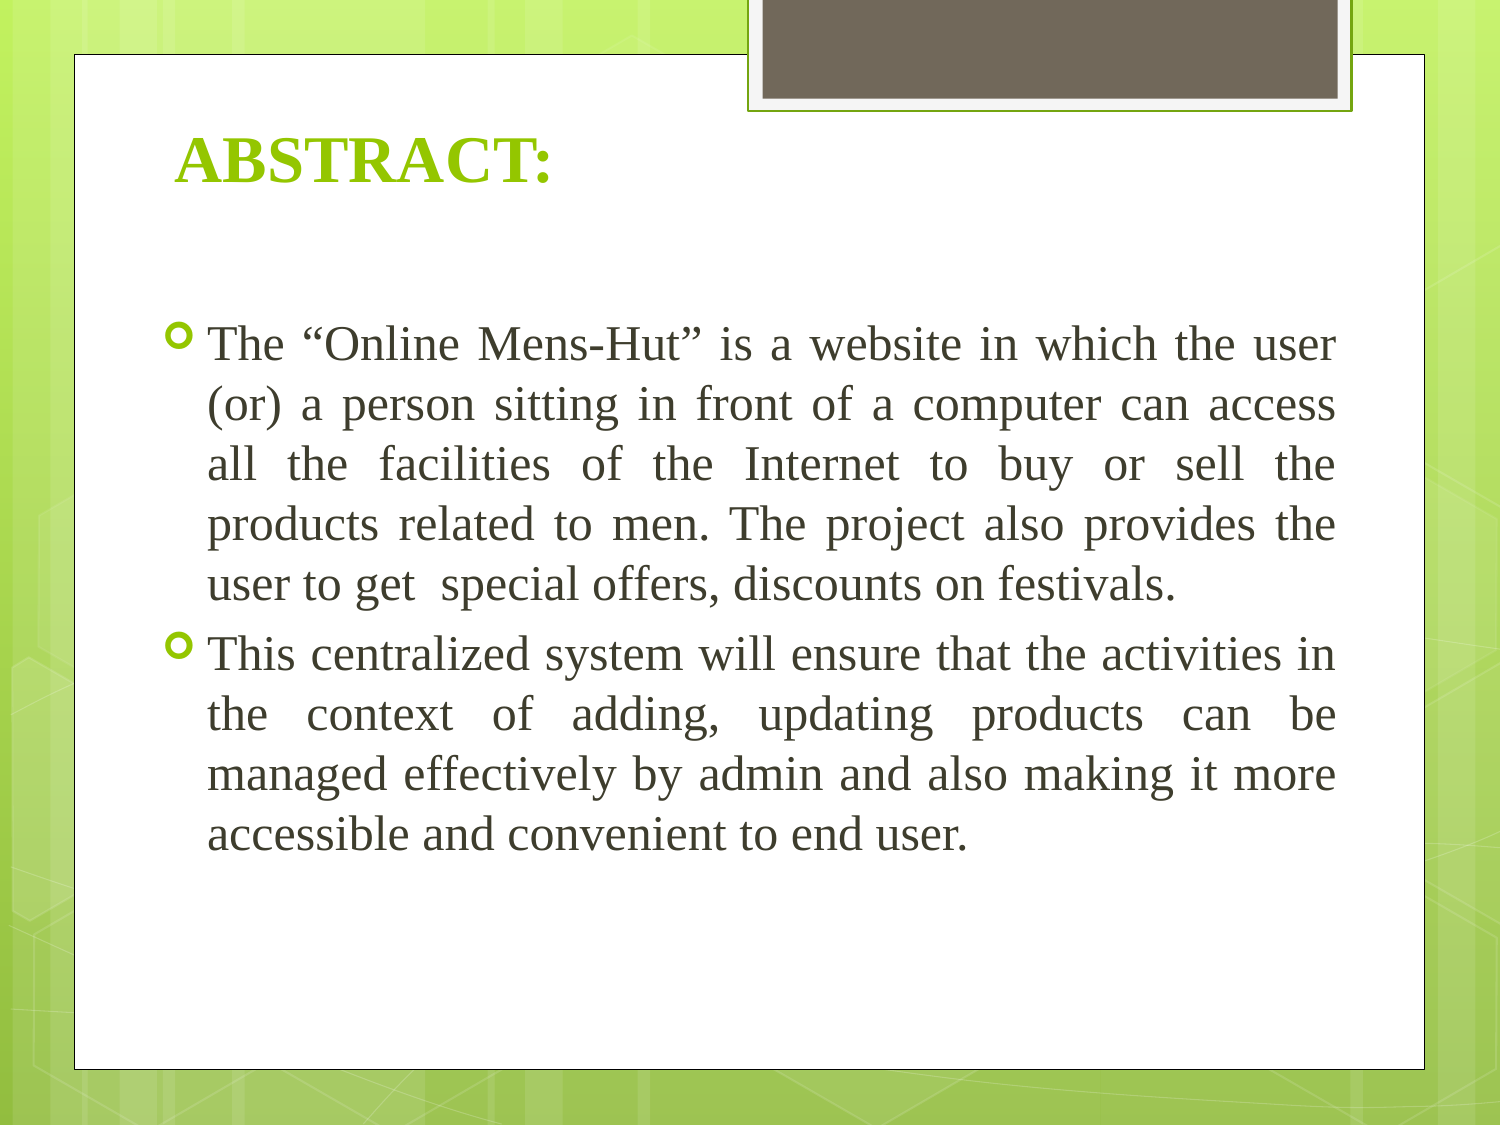

# ABSTRACT:
The “Online Mens-Hut” is a website in which the user (or) a person sitting in front of a computer can access all the facilities of the Internet to buy or sell the products related to men. The project also provides the user to get  special offers, discounts on festivals.
This centralized system will ensure that the activities in the context of adding, updating products can be managed effectively by admin and also making it more accessible and convenient to end user.